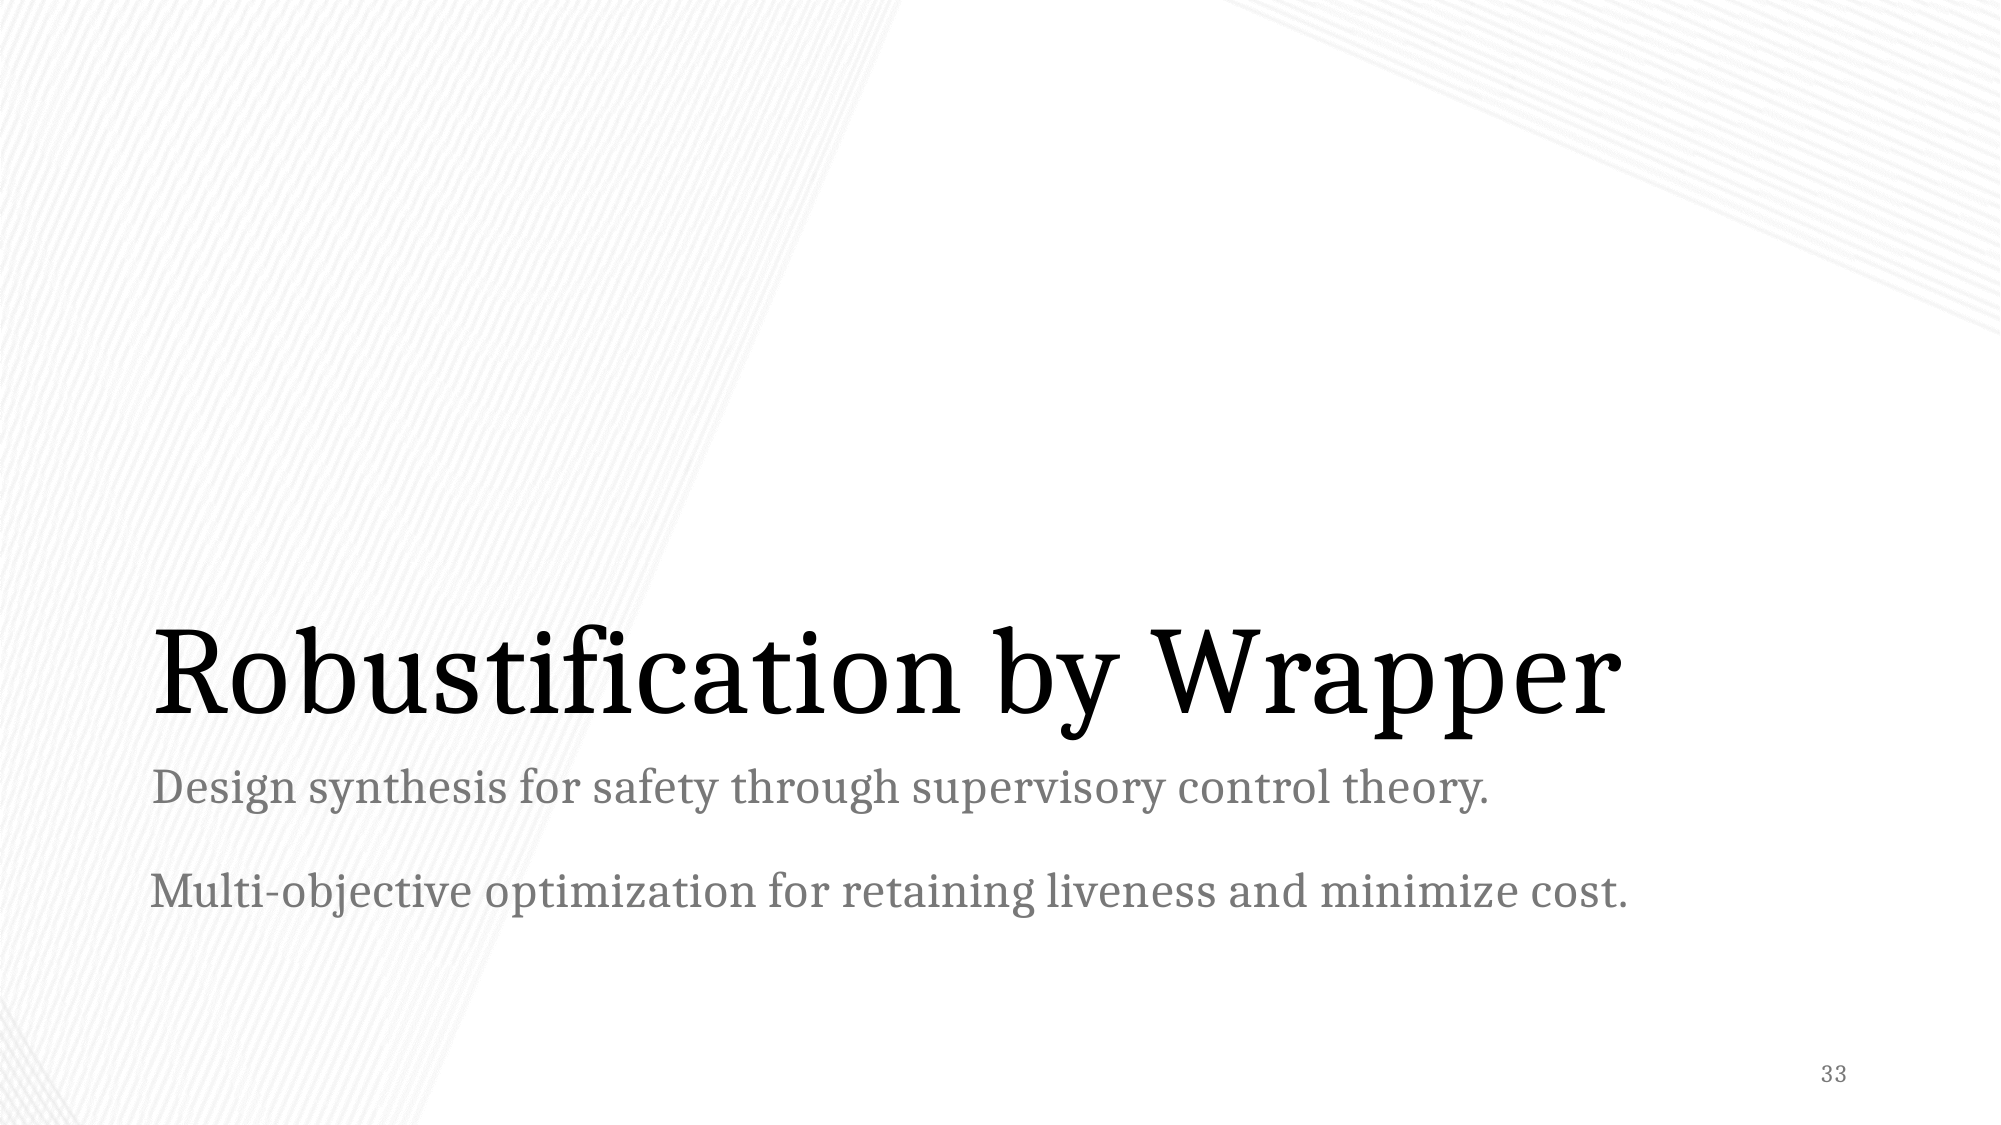

# Robustification by Wrapper
Design synthesis for safety through supervisory control theory.
Multi-objective optimization for retaining liveness and minimize cost.
33